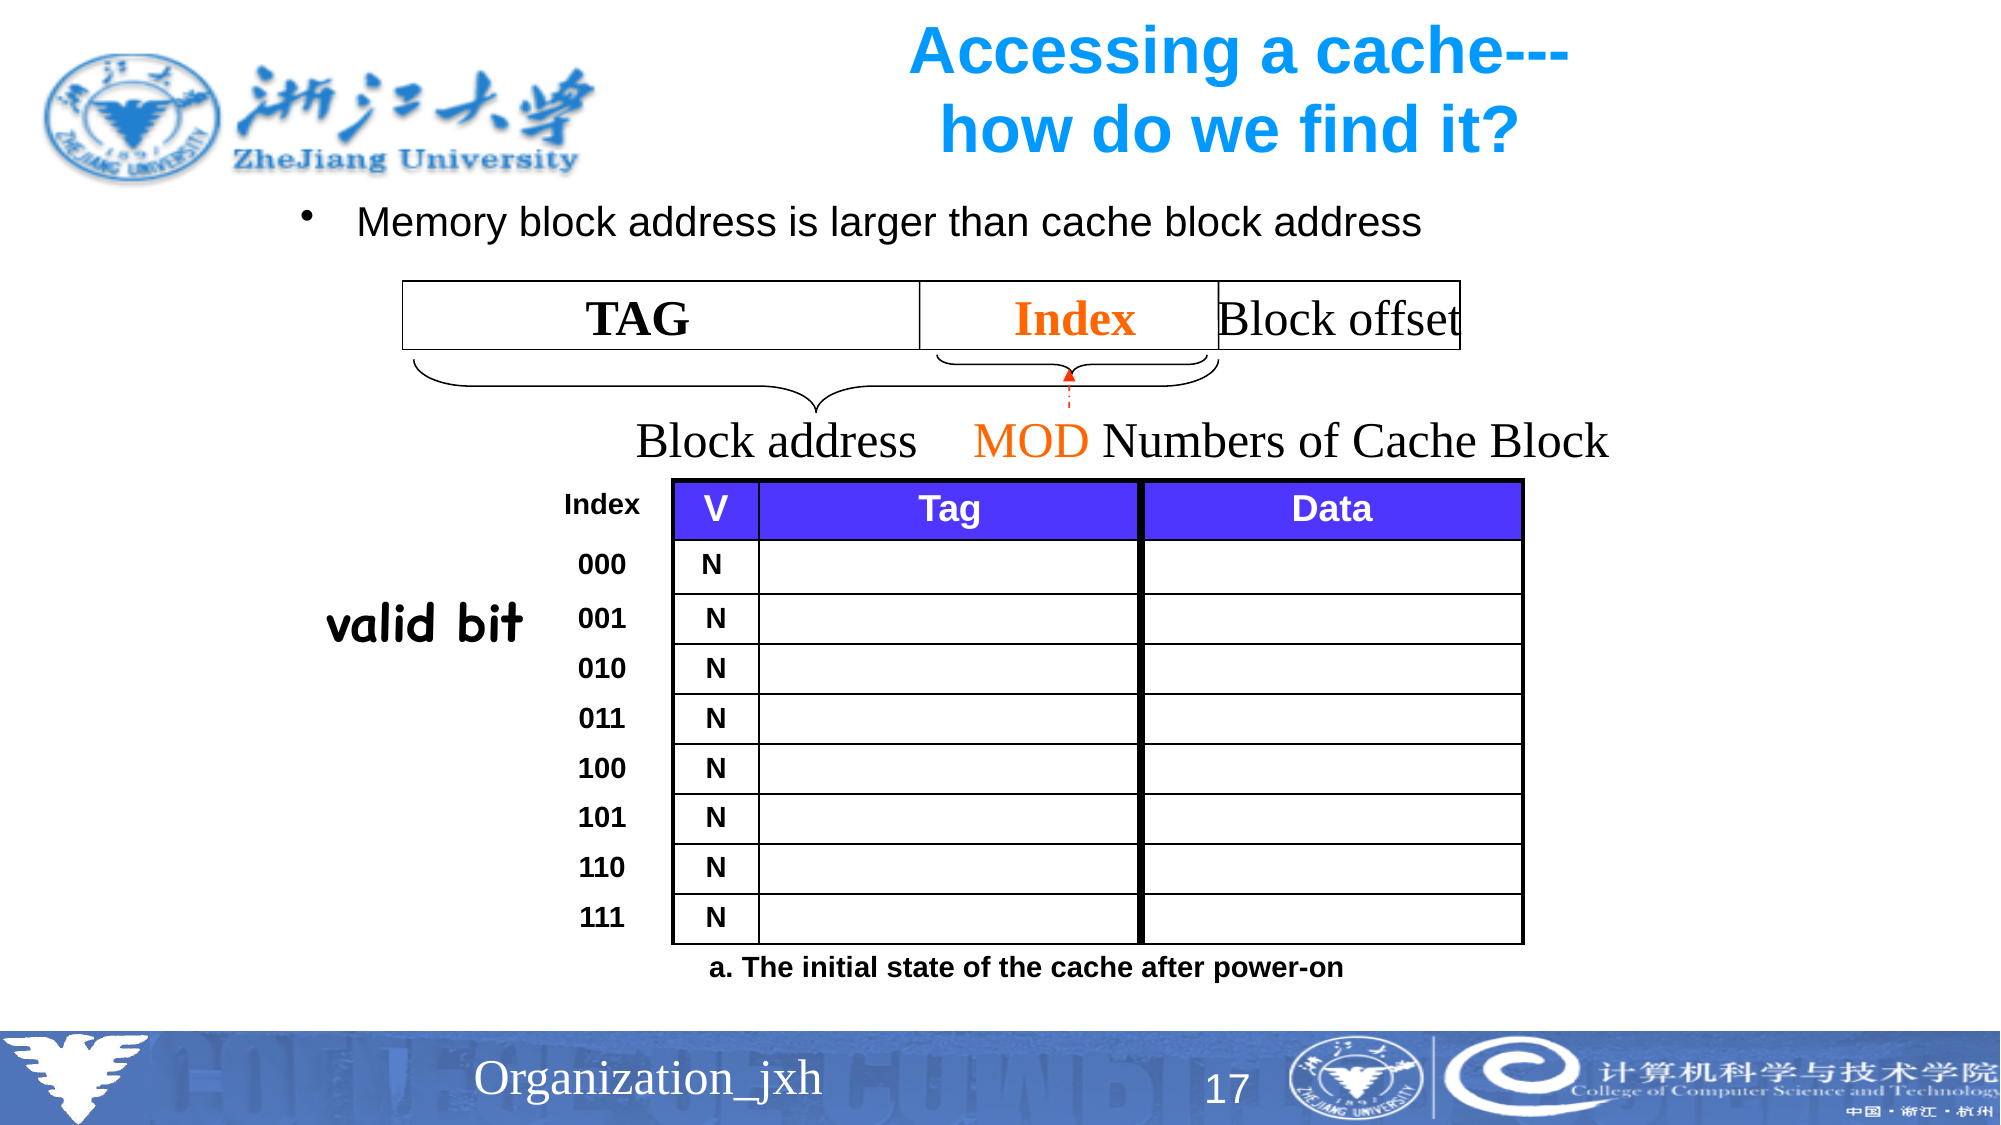

# Accessing a cache--- how do we find it?
Memory block address is larger than cache block address

TAG
Index
Block offset

Block address	   MOD Numbers of Cache Block
| Index | V | Tag | Data |
| --- | --- | --- | --- |
| 000 | N |  |  |
| 001 | N |  |  |
| 010 | N |  |  |
| 011 | N |  |  |
| 100 | N |  |  |
| 101 | N |  |  |
| 110 | N |  |  |
| 111 | N |  |  |
| a. The initial state of the cache after power-on |  |  |  |
valid bit